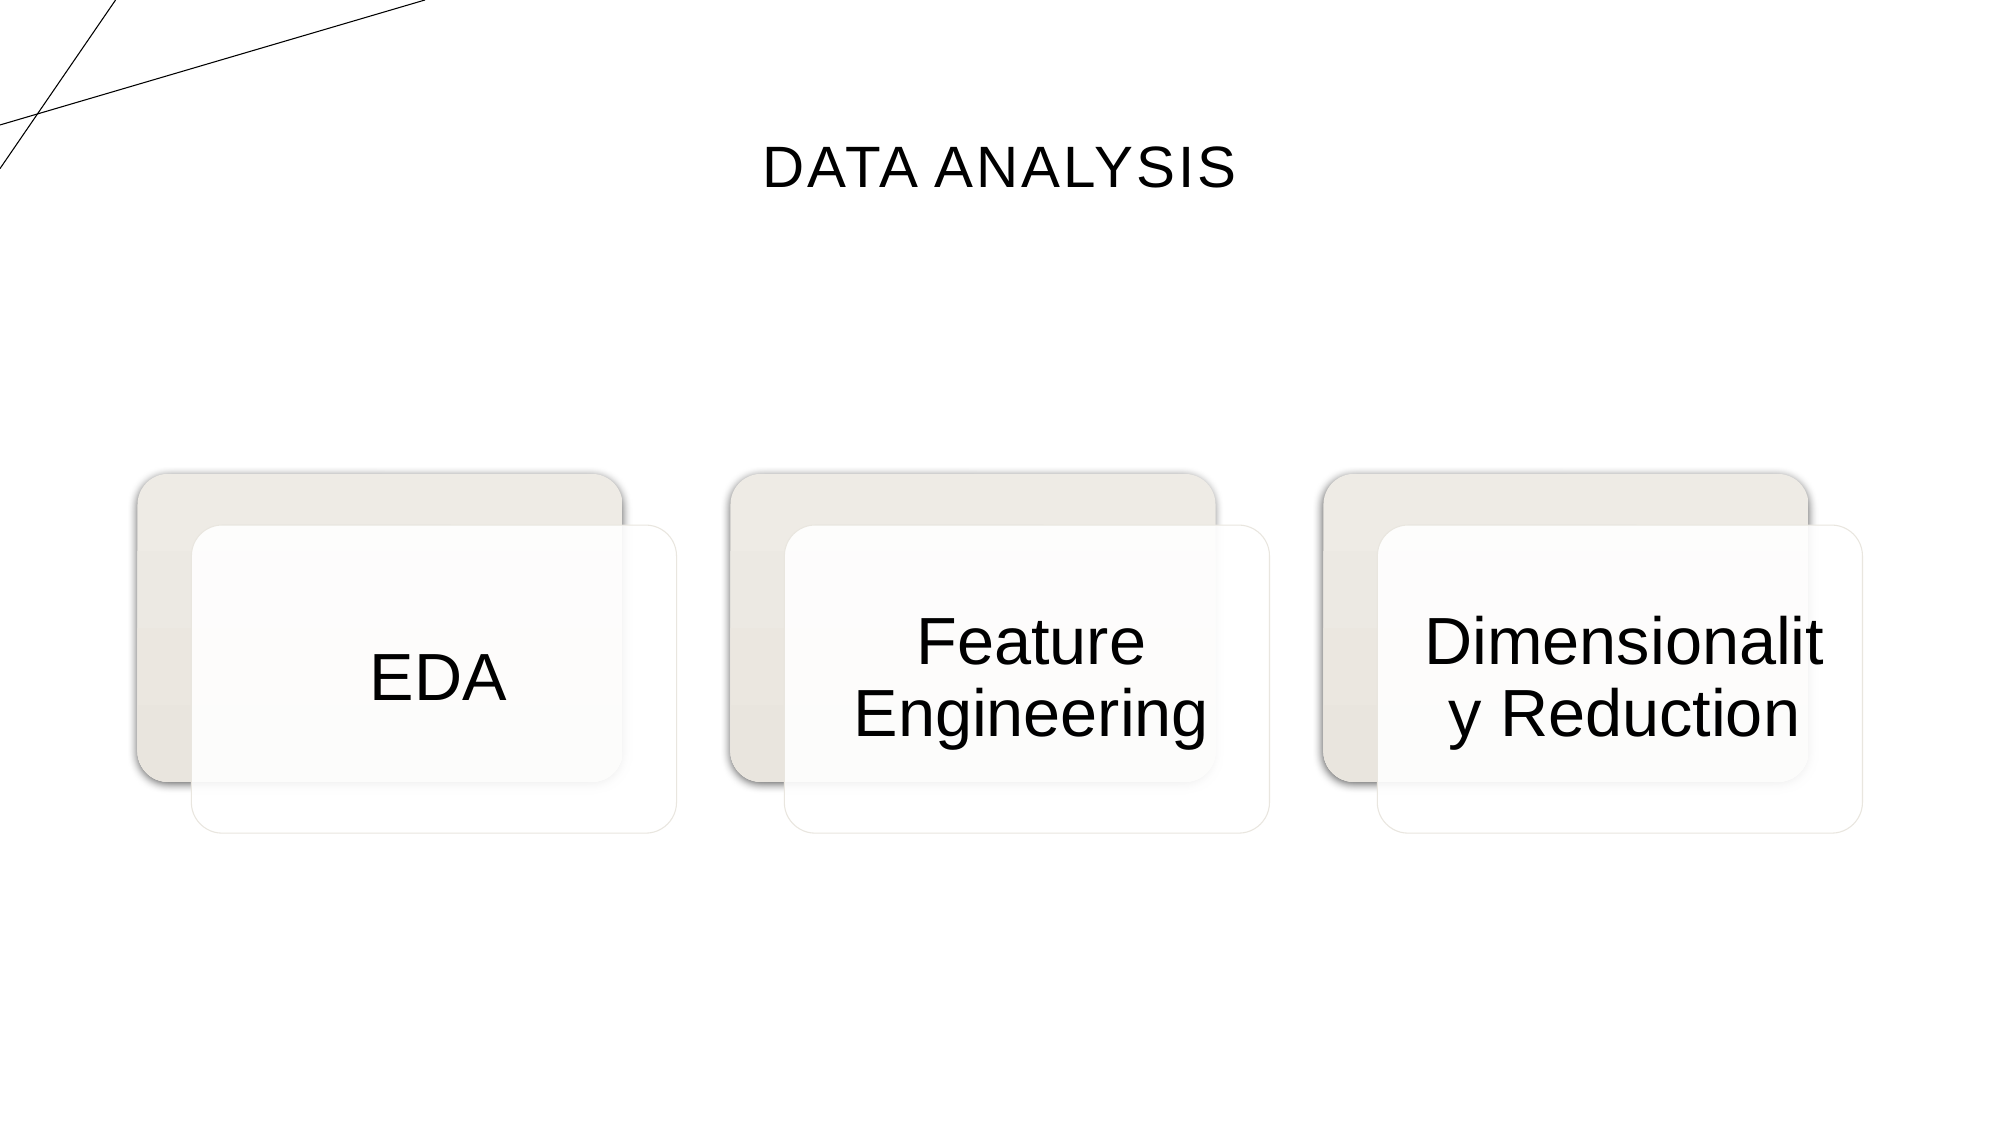

# Data Analysis
EDA
Feature Engineering
Dimensionality Reduction